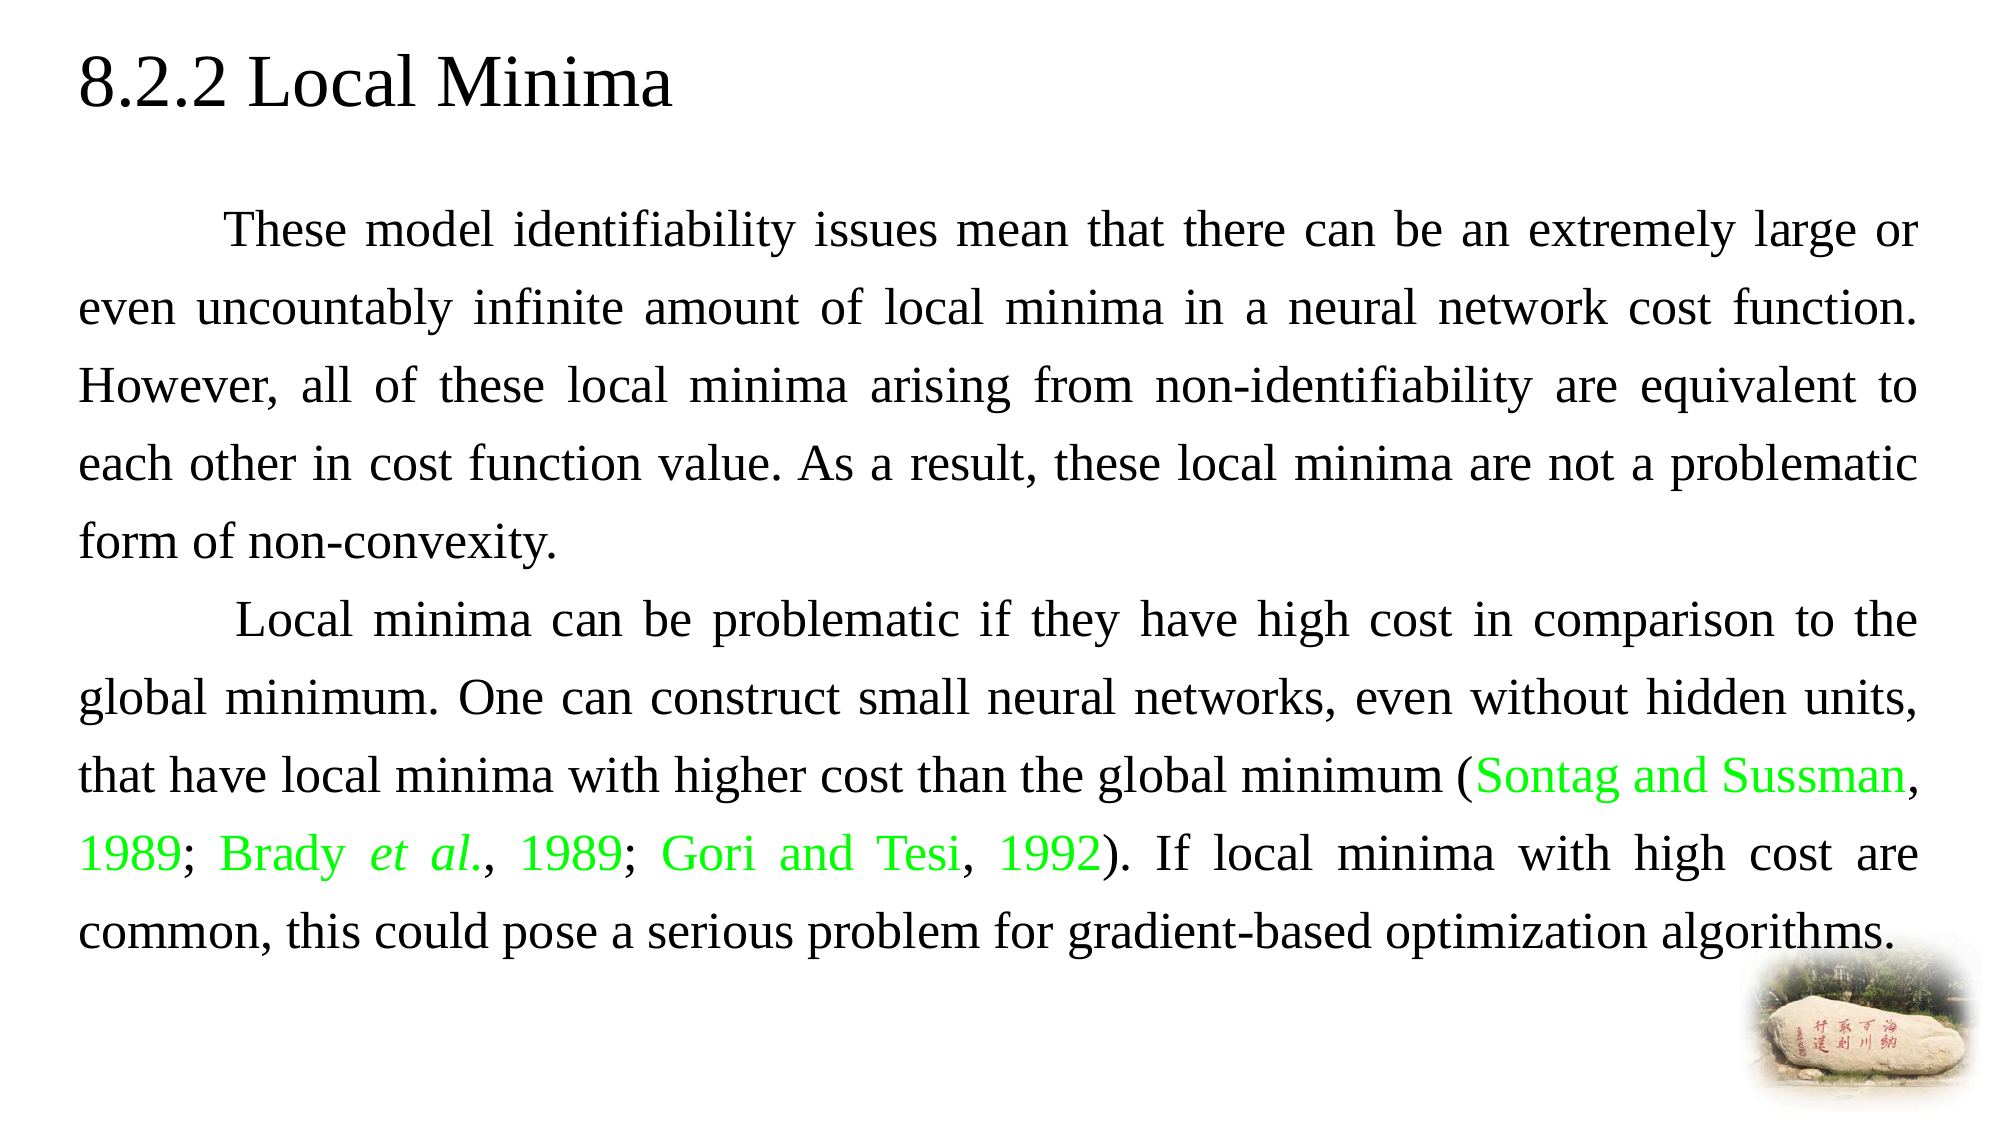

# 8.2.2 Local Minima
        These model identifiability issues mean that there can be an extremely large or even uncountably infinite amount of local minima in a neural network cost function. However, all of these local minima arising from non-identifiability are equivalent to each other in cost function value. As a result, these local minima are not a problematic form of non-convexity.
        Local minima can be problematic if they have high cost in comparison to the global minimum. One can construct small neural networks, even without hidden units, that have local minima with higher cost than the global minimum (Sontag and Sussman, 1989; Brady et al., 1989; Gori and Tesi, 1992). If local minima with high cost are common, this could pose a serious problem for gradient-based optimization algorithms.